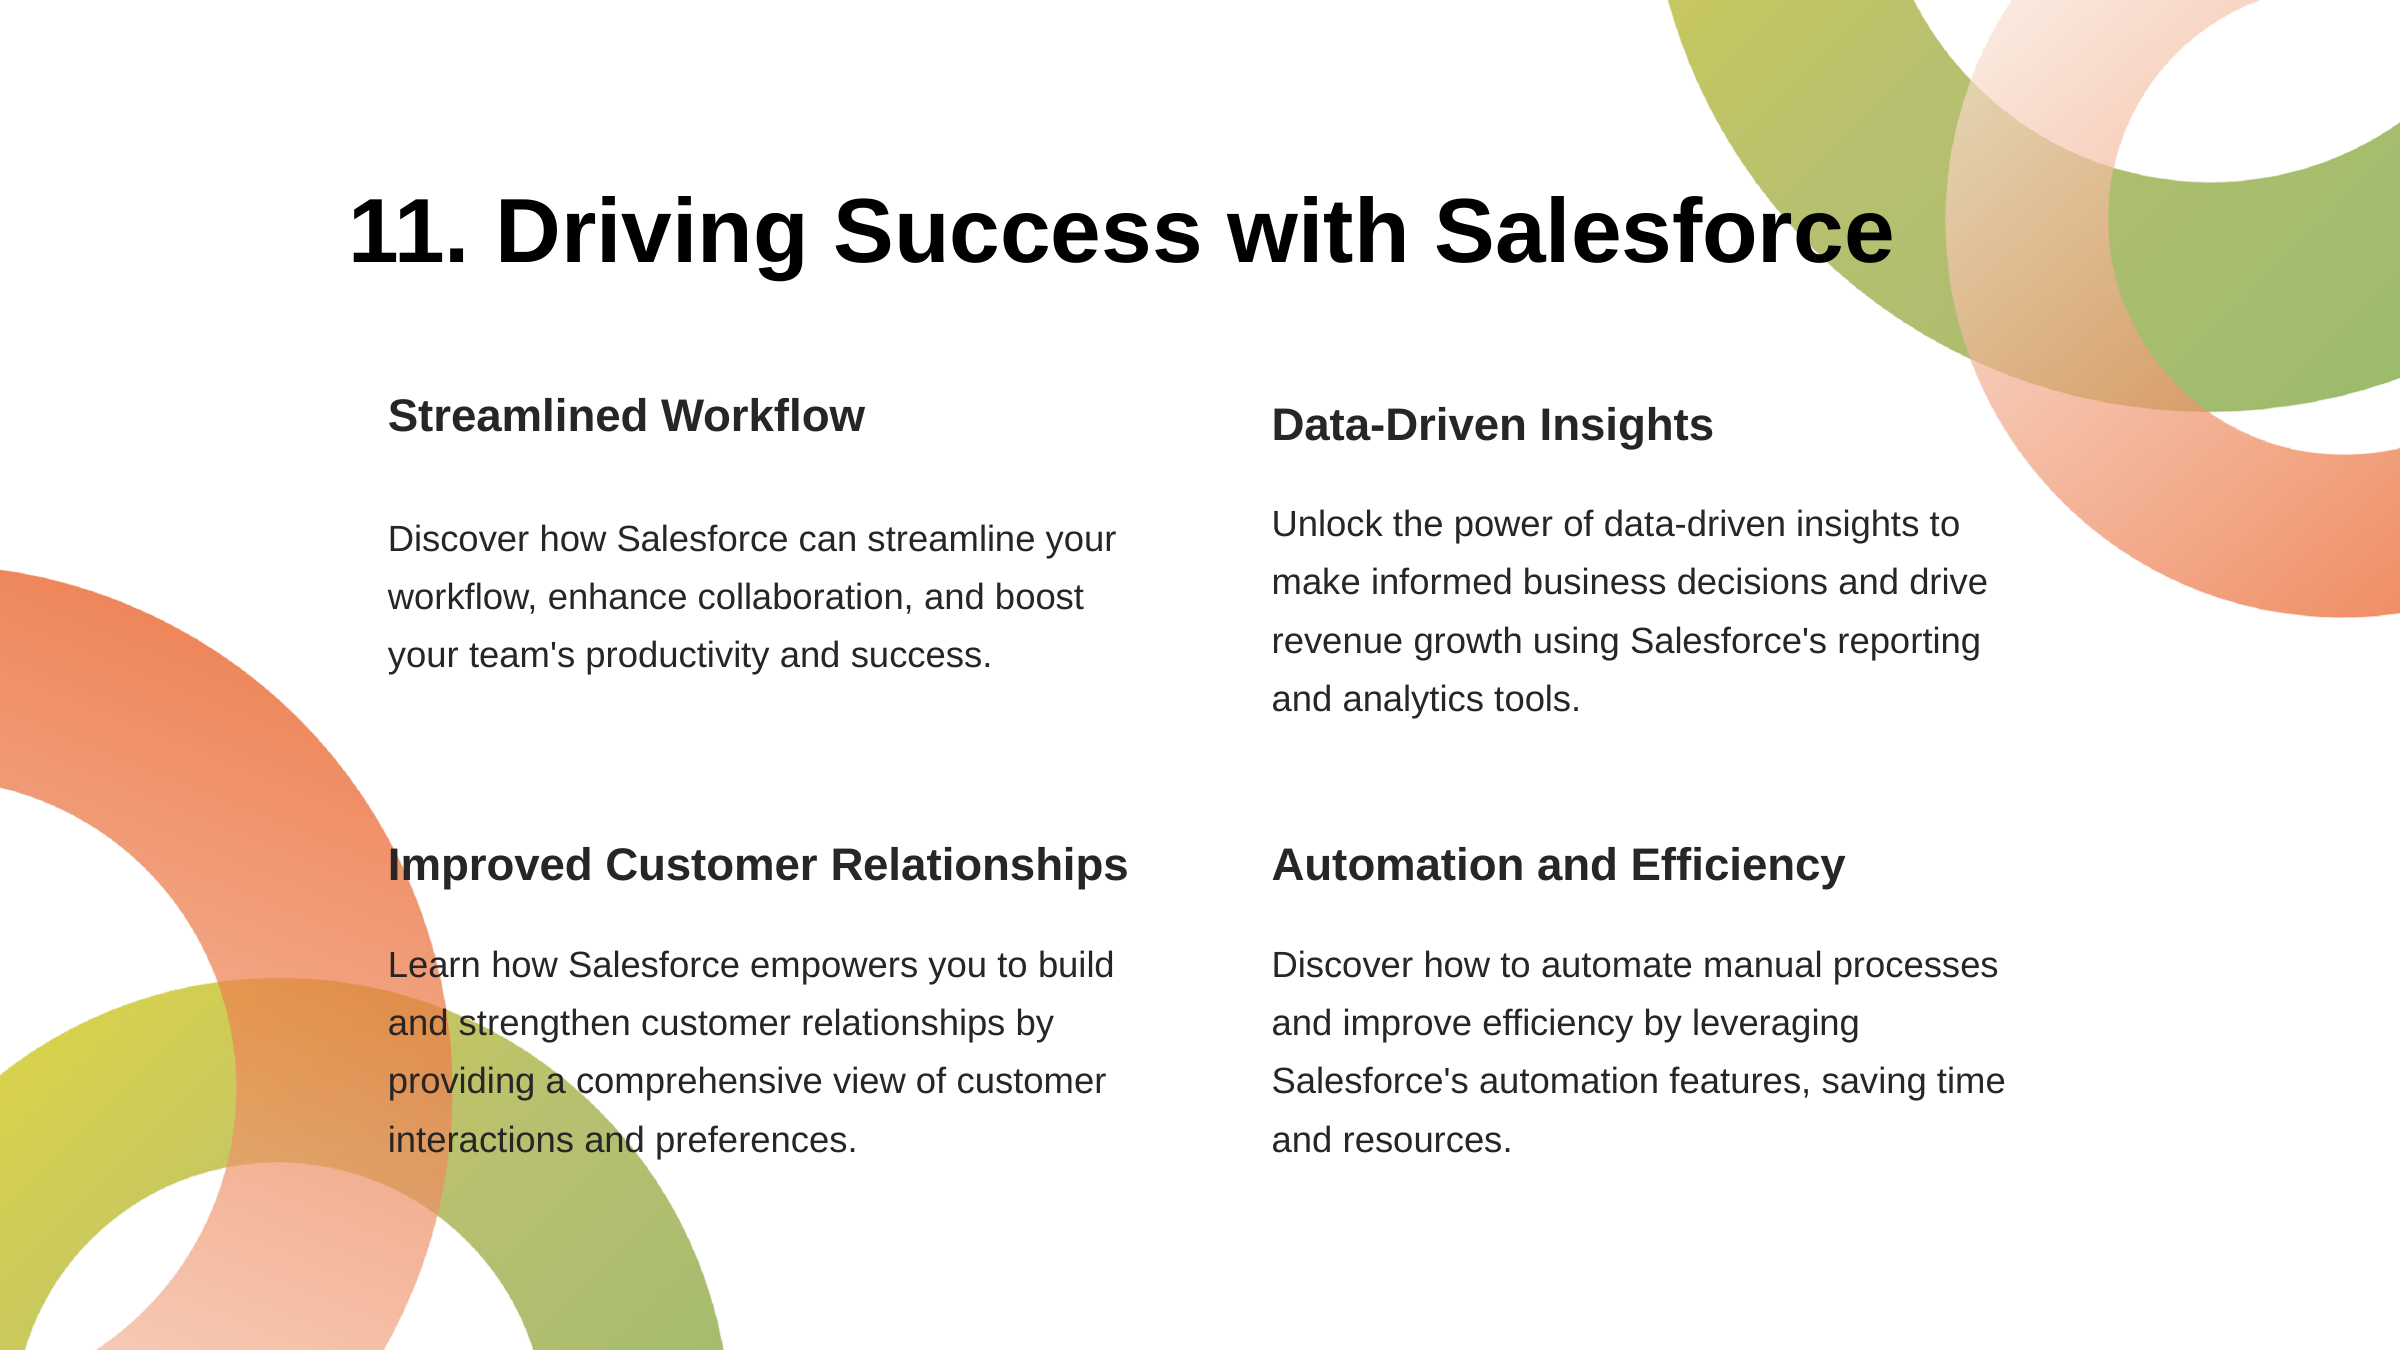

11. Driving Success with Salesforce
Streamlined Workflow
Data-Driven Insights
Unlock the power of data-driven insights to make informed business decisions and drive revenue growth using Salesforce's reporting and analytics tools.
Discover how Salesforce can streamline your workflow, enhance collaboration, and boost your team's productivity and success.
Improved Customer Relationships
Automation and Efficiency
Learn how Salesforce empowers you to build and strengthen customer relationships by providing a comprehensive view of customer interactions and preferences.
Discover how to automate manual processes and improve efficiency by leveraging Salesforce's automation features, saving time and resources.